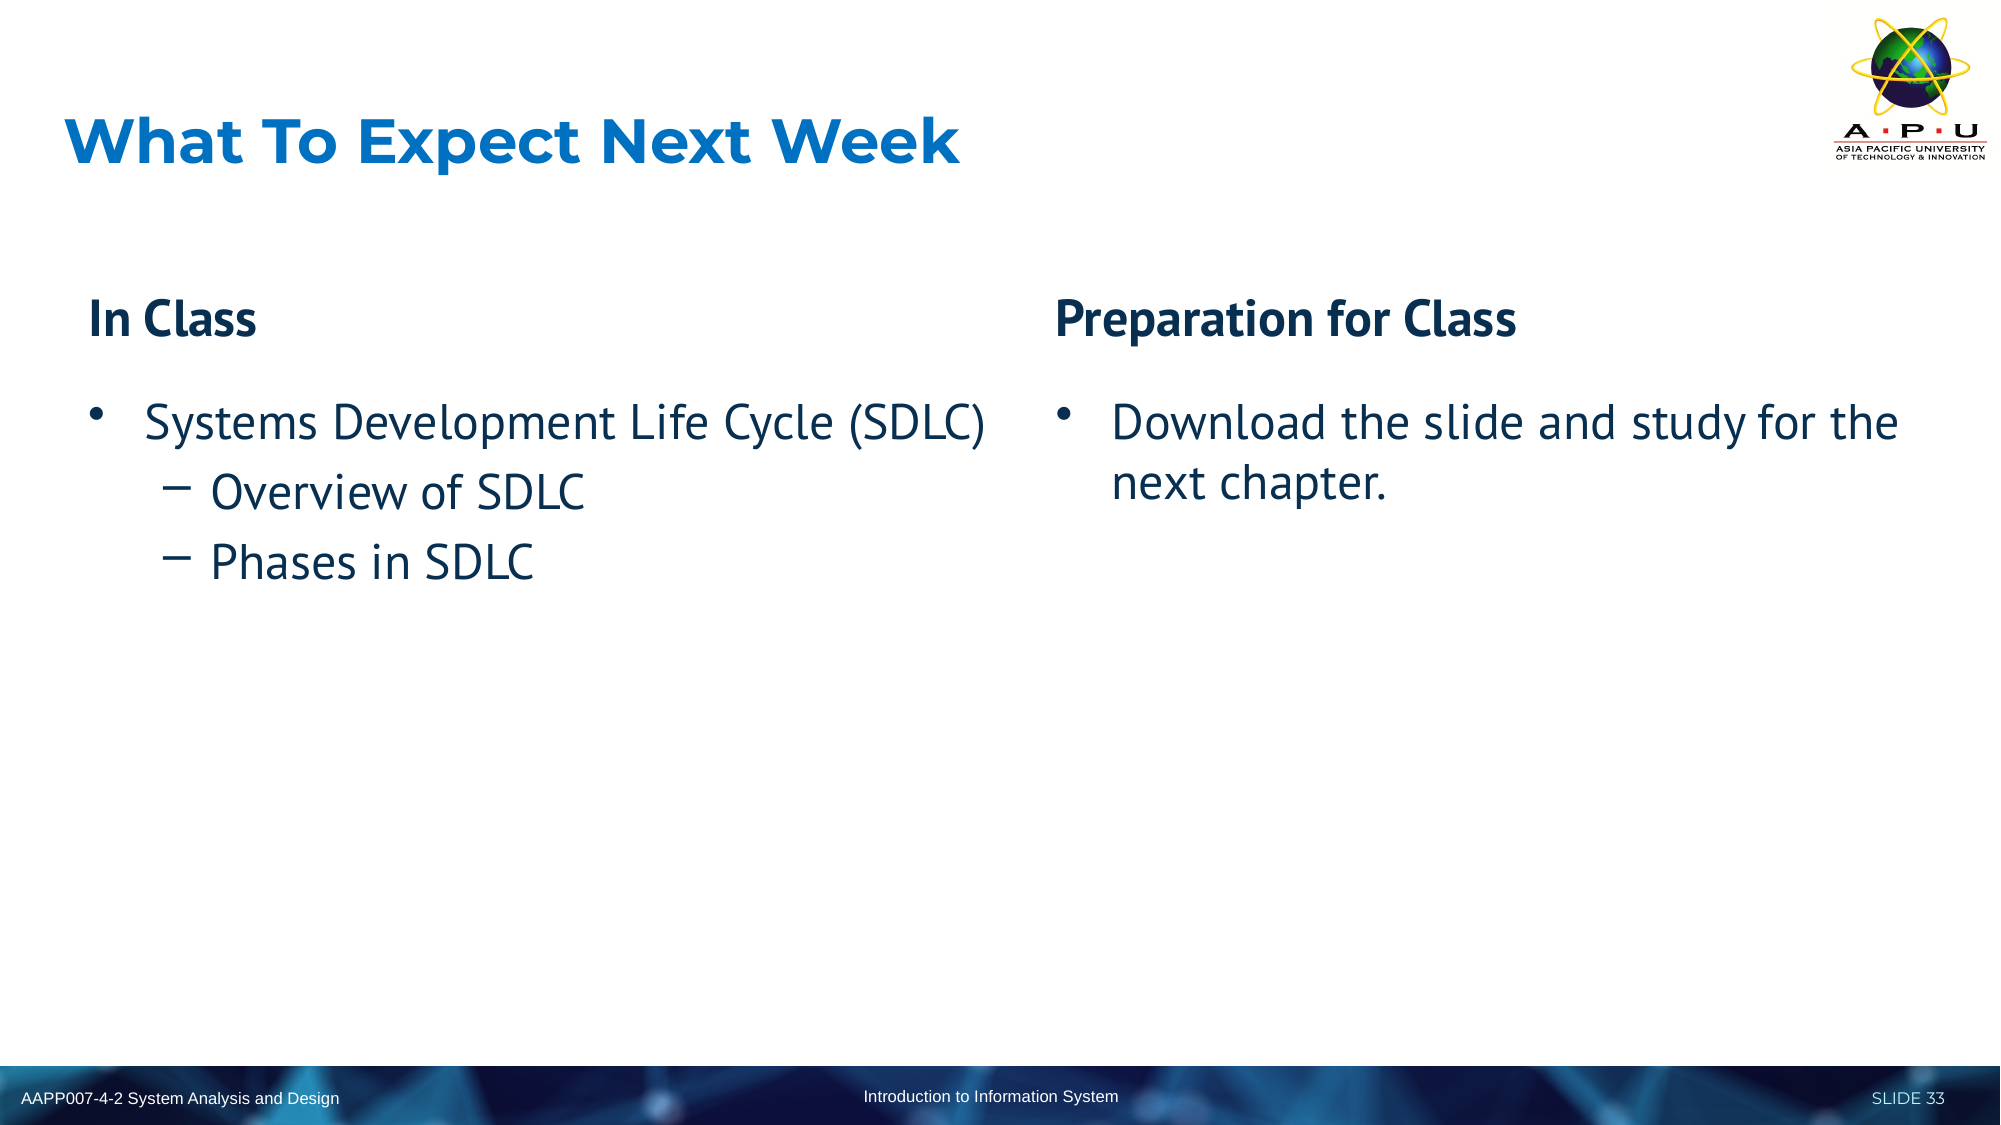

# What To Expect Next Week
In Class
Preparation for Class
Systems Development Life Cycle (SDLC)
Overview of SDLC
Phases in SDLC
Download the slide and study for the next chapter.